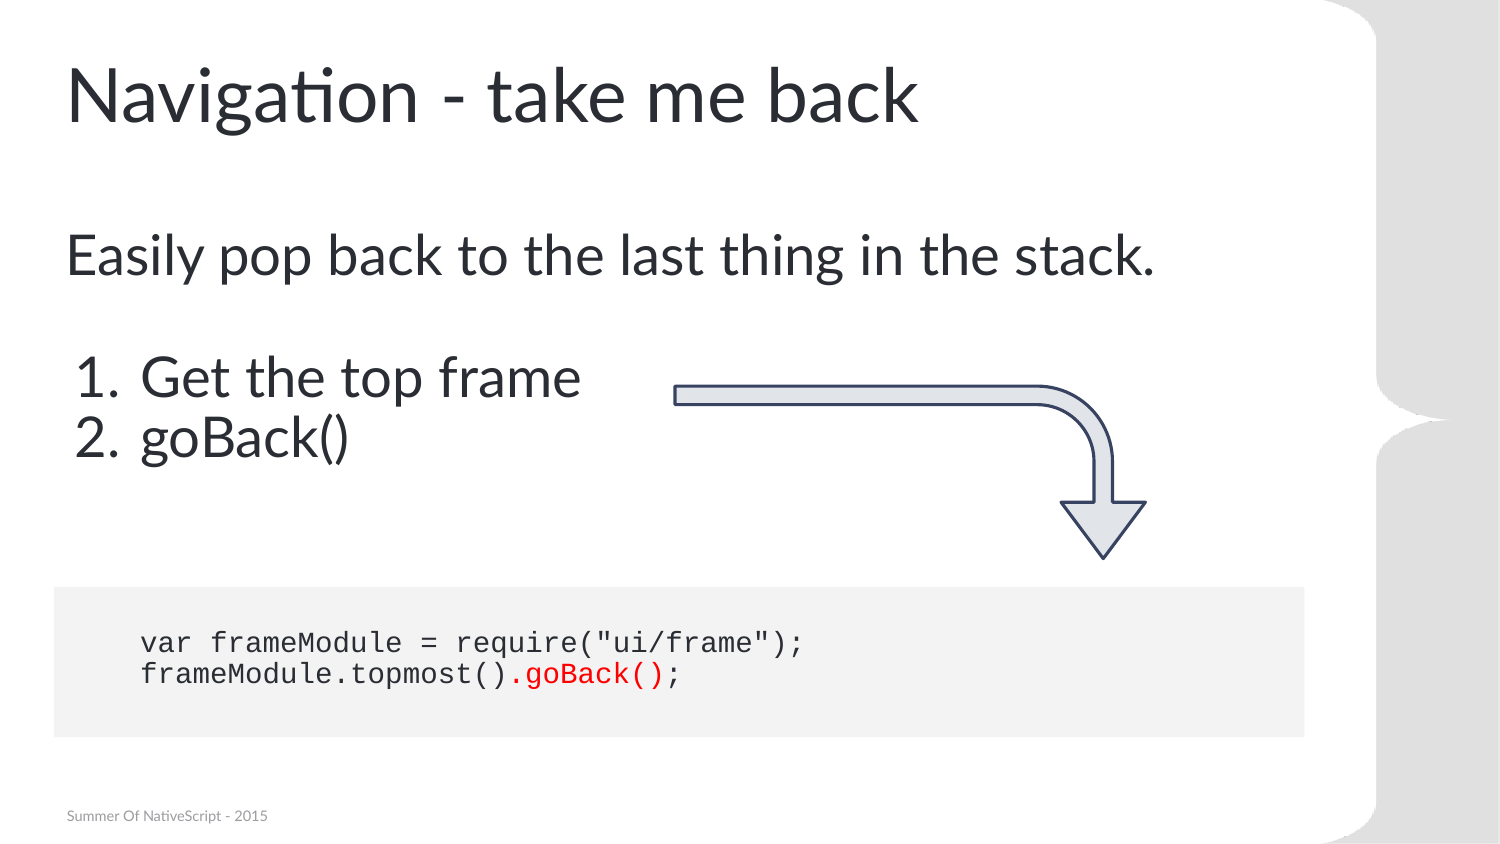

# Navigation - take me back
Easily pop back to the last thing in the stack.

Get the top frame
goBack()

var frameModule = require("ui/frame");
frameModule.topmost().goBack();